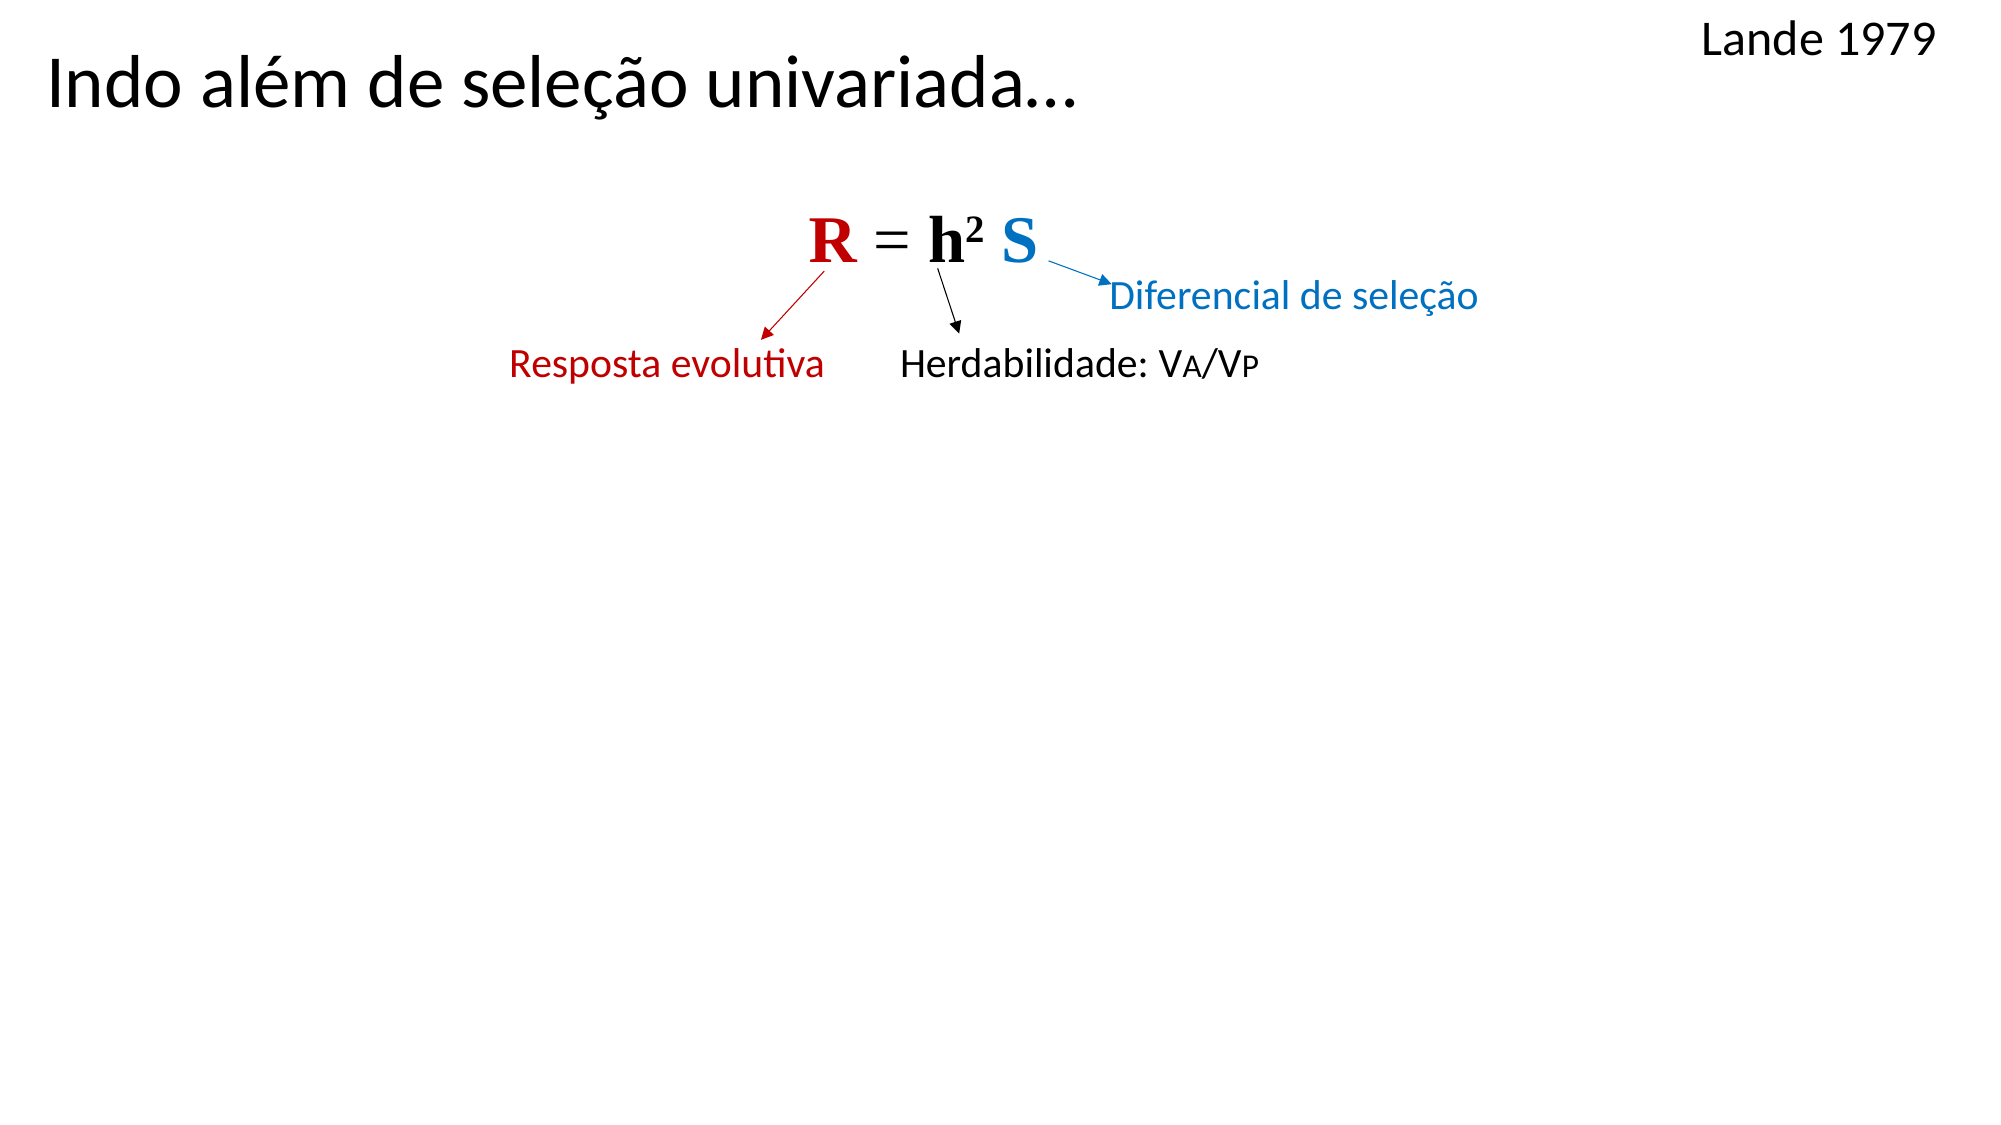

Lande 1979
Indo além de seleção univariada…
R = h2 S
Diferencial de seleção
Resposta evolutiva
Herdabilidade: VA/VP